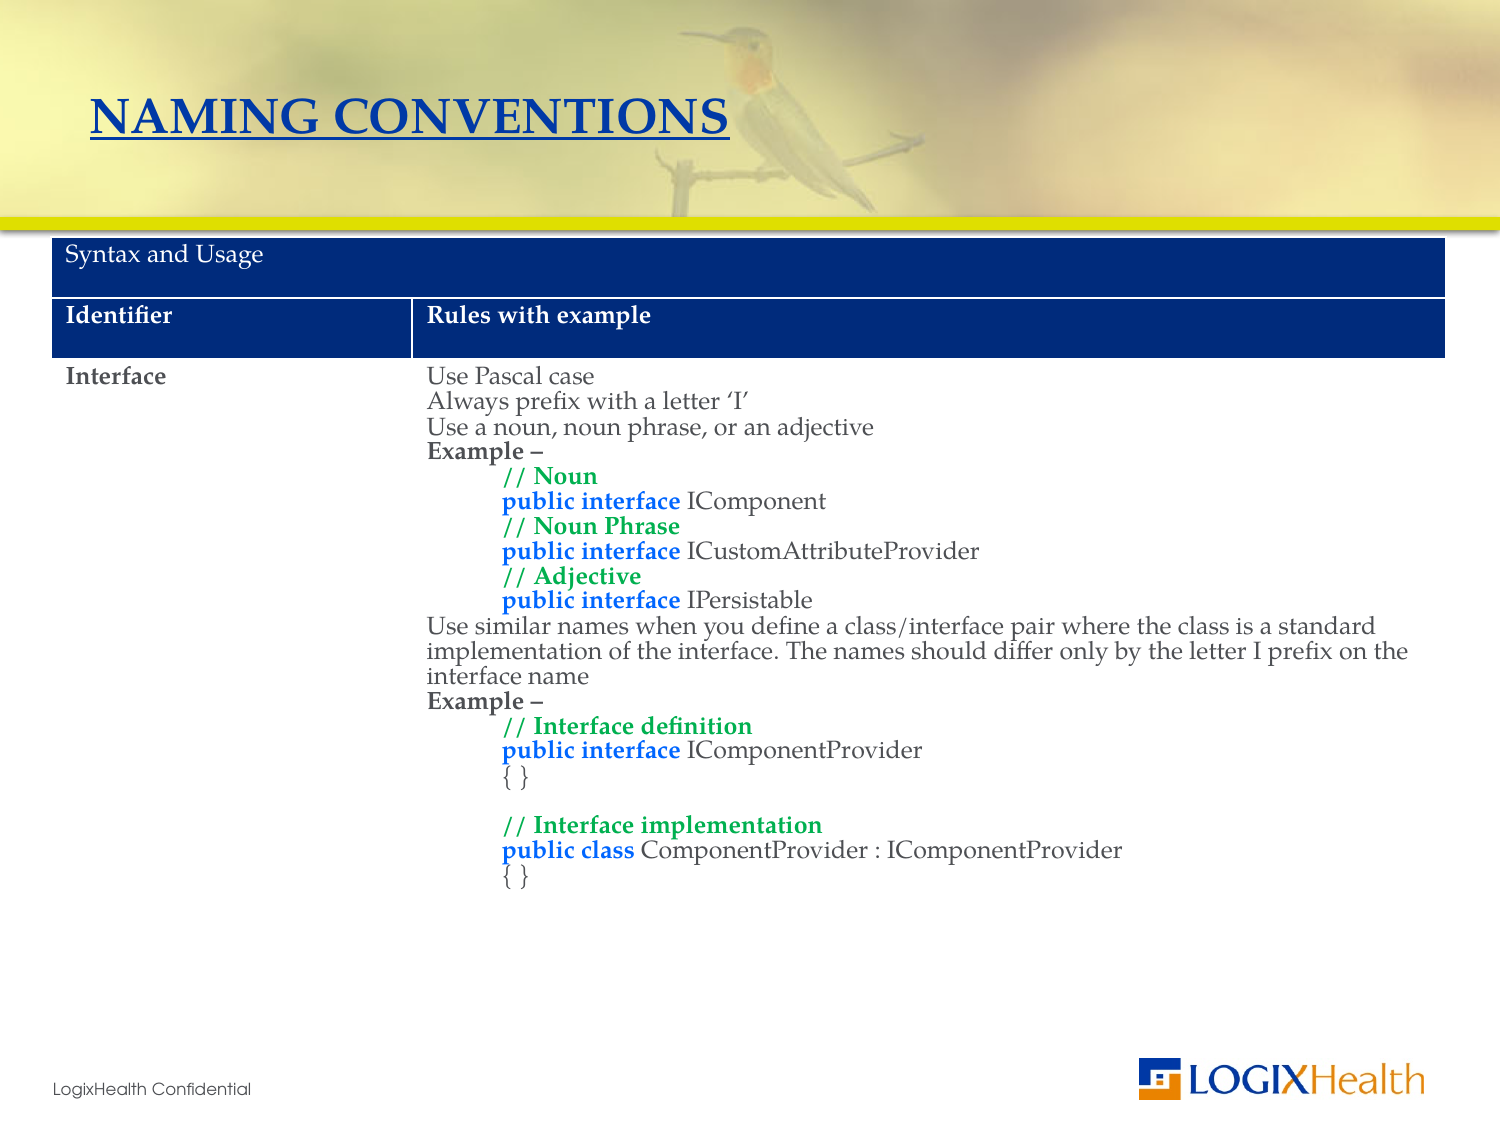

# Naming Conventions
| Syntax and Usage |  |
| --- | --- |
| Identifier | Rules with example |
| Interface | Use Pascal case Always prefix with a letter ‘I’ Use a noun, noun phrase, or an adjective Example – // Noun public interface IComponent // Noun Phrase public interface ICustomAttributeProvider // Adjective public interface IPersistable Use similar names when you define a class/interface pair where the class is a standard implementation of the interface. The names should differ only by the letter I prefix on the interface name Example – // Interface definition public interface IComponentProvider { } // Interface implementation public class ComponentProvider : IComponentProvider { } |